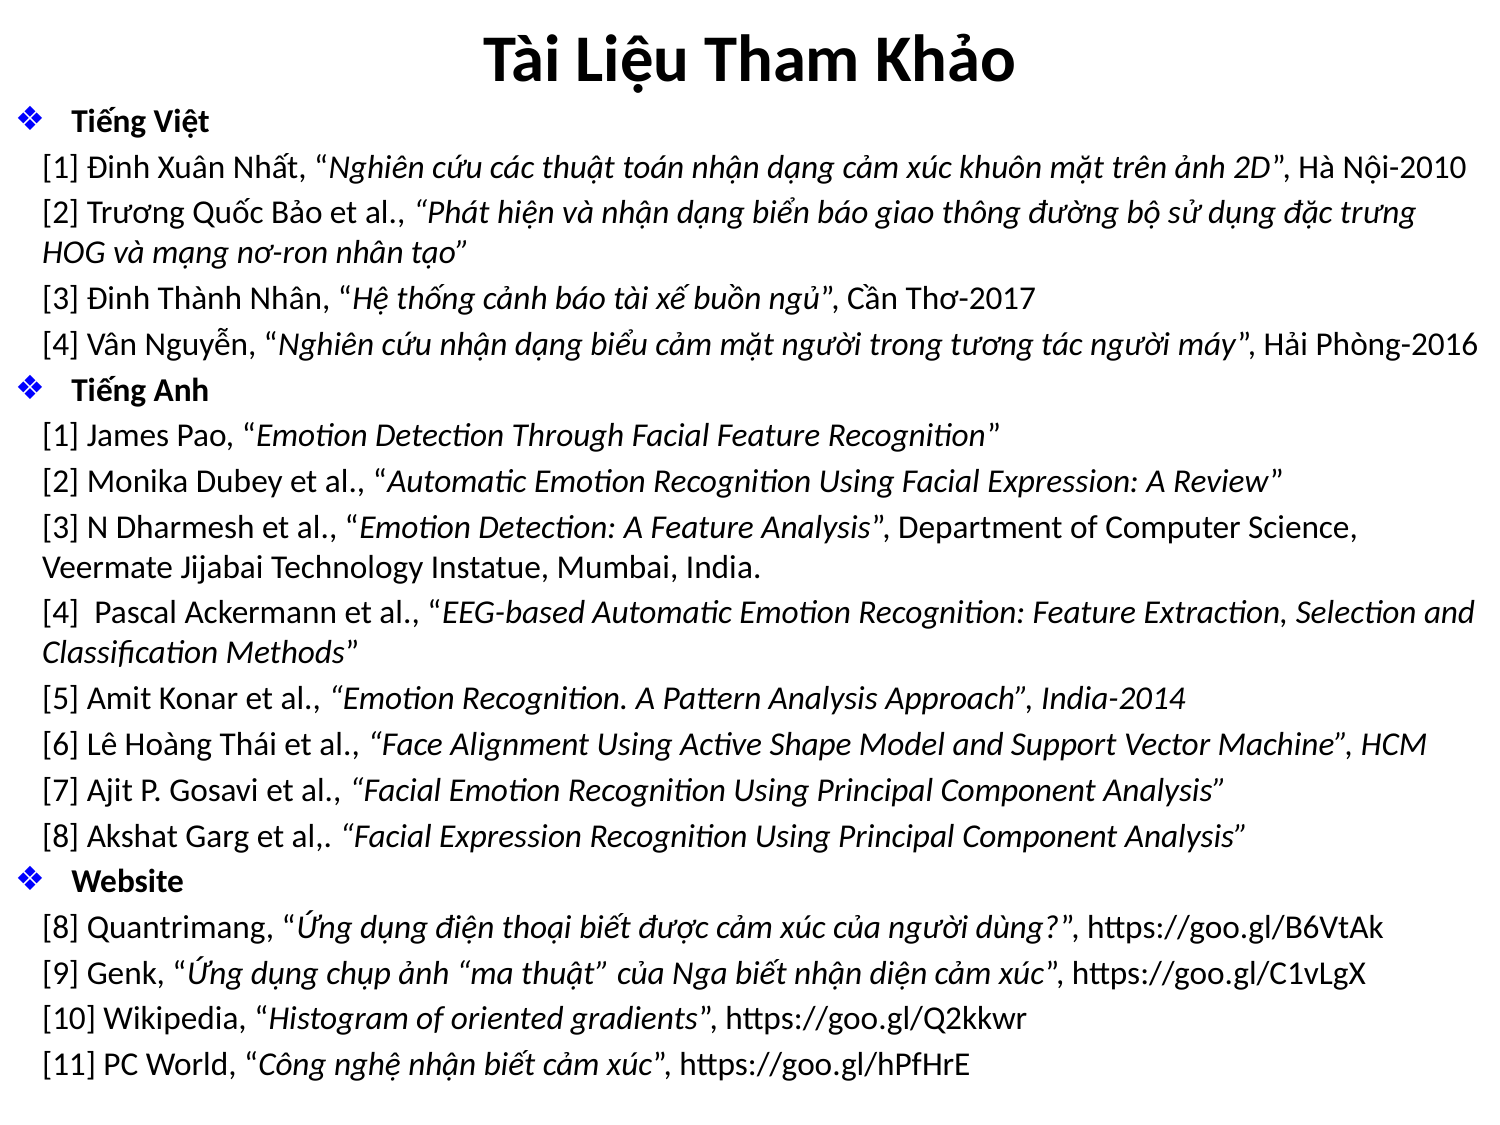

# Tài Liệu Tham Khảo
Tiếng Việt
[1] Đinh Xuân Nhất, “Nghiên cứu các thuật toán nhận dạng cảm xúc khuôn mặt trên ảnh 2D”, Hà Nội-2010
[2] Trương Quốc Bảo et al., “Phát hiện và nhận dạng biển báo giao thông đường bộ sử dụng đặc trưng HOG và mạng nơ-ron nhân tạo”
[3] Đinh Thành Nhân, “Hệ thống cảnh báo tài xế buồn ngủ”, Cần Thơ-2017
[4] Vân Nguyễn, “Nghiên cứu nhận dạng biểu cảm mặt người trong tương tác người máy”, Hải Phòng-2016
Tiếng Anh
[1] James Pao, “Emotion Detection Through Facial Feature Recognition”
[2] Monika Dubey et al., “Automatic Emotion Recognition Using Facial Expression: A Review”
[3] N Dharmesh et al., “Emotion Detection: A Feature Analysis”, Department of Computer Science, Veermate Jijabai Technology Instatue, Mumbai, India.
[4]  Pascal Ackermann et al., “EEG-based Automatic Emotion Recognition: Feature Extraction, Selection and Classification Methods”
[5] Amit Konar et al., “Emotion Recognition. A Pattern Analysis Approach”, India-2014
[6] Lê Hoàng Thái et al., “Face Alignment Using Active Shape Model and Support Vector Machine”, HCM
[7] Ajit P. Gosavi et al., “Facial Emotion Recognition Using Principal Component Analysis”
[8] Akshat Garg et al,. “Facial Expression Recognition Using Principal Component Analysis”
Website
[8] Quantrimang, “Ứng dụng điện thoại biết được cảm xúc của người dùng?”, https://goo.gl/B6VtAk
[9] Genk, “Ứng dụng chụp ảnh “ma thuật” của Nga biết nhận diện cảm xúc”, https://goo.gl/C1vLgX
[10] Wikipedia, “Histogram of oriented gradients”, https://goo.gl/Q2kkwr
[11] PC World, “Công nghệ nhận biết cảm xúc”, https://goo.gl/hPfHrE
47